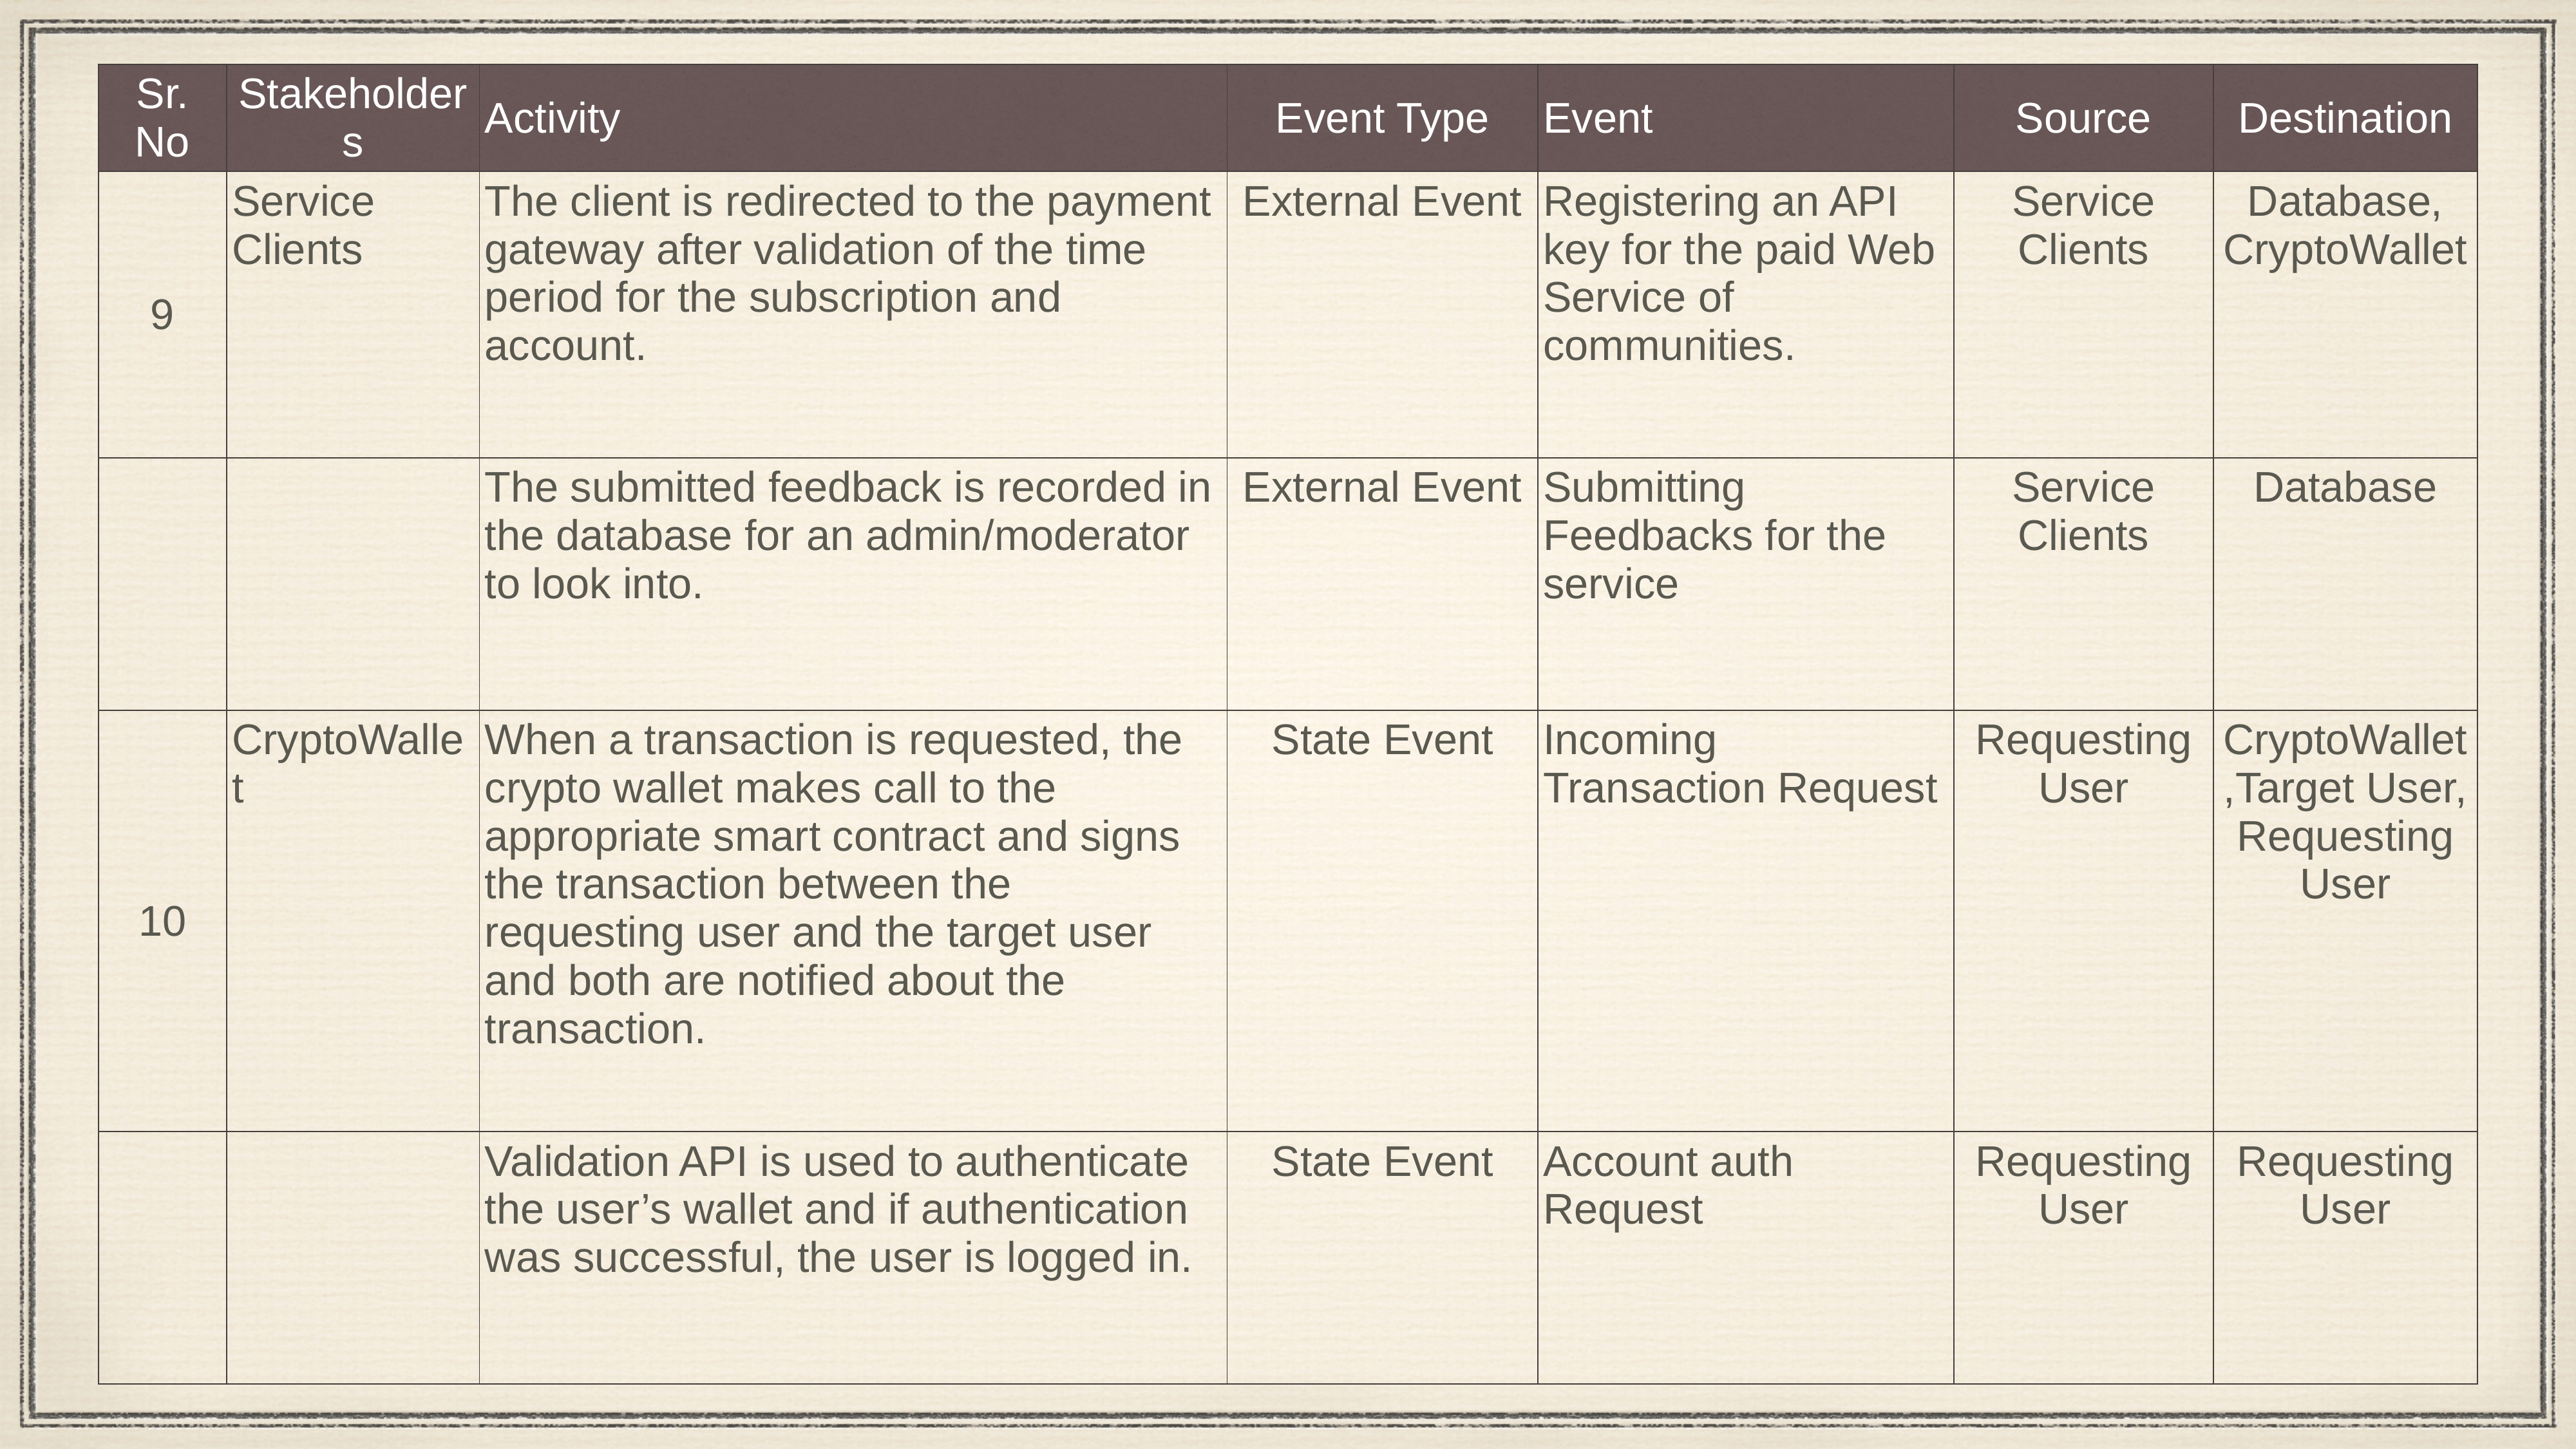

| Sr. No | Stakeholders | Activity | Event Type | Event | Source | Destination |
| --- | --- | --- | --- | --- | --- | --- |
| 9 | Service Clients | The client is redirected to the payment gateway after validation of the time period for the subscription and account. | External Event | Registering an API key for the paid Web Service of communities. | Service Clients | Database, CryptoWallet |
|  |  | The submitted feedback is recorded in the database for an admin/moderator to look into. | External Event | Submitting Feedbacks for the service | Service Clients | Database |
| 10 | CryptoWallet | When a transaction is requested, the crypto wallet makes call to the appropriate smart contract and signs the transaction between the requesting user and the target user and both are notified about the transaction. | State Event | Incoming Transaction Request | Requesting User | CryptoWallet, Target User, Requesting User |
|  |  | Validation API is used to authenticate the user’s wallet and if authentication was successful, the user is logged in. | State Event | Account auth Request | Requesting User | Requesting User |